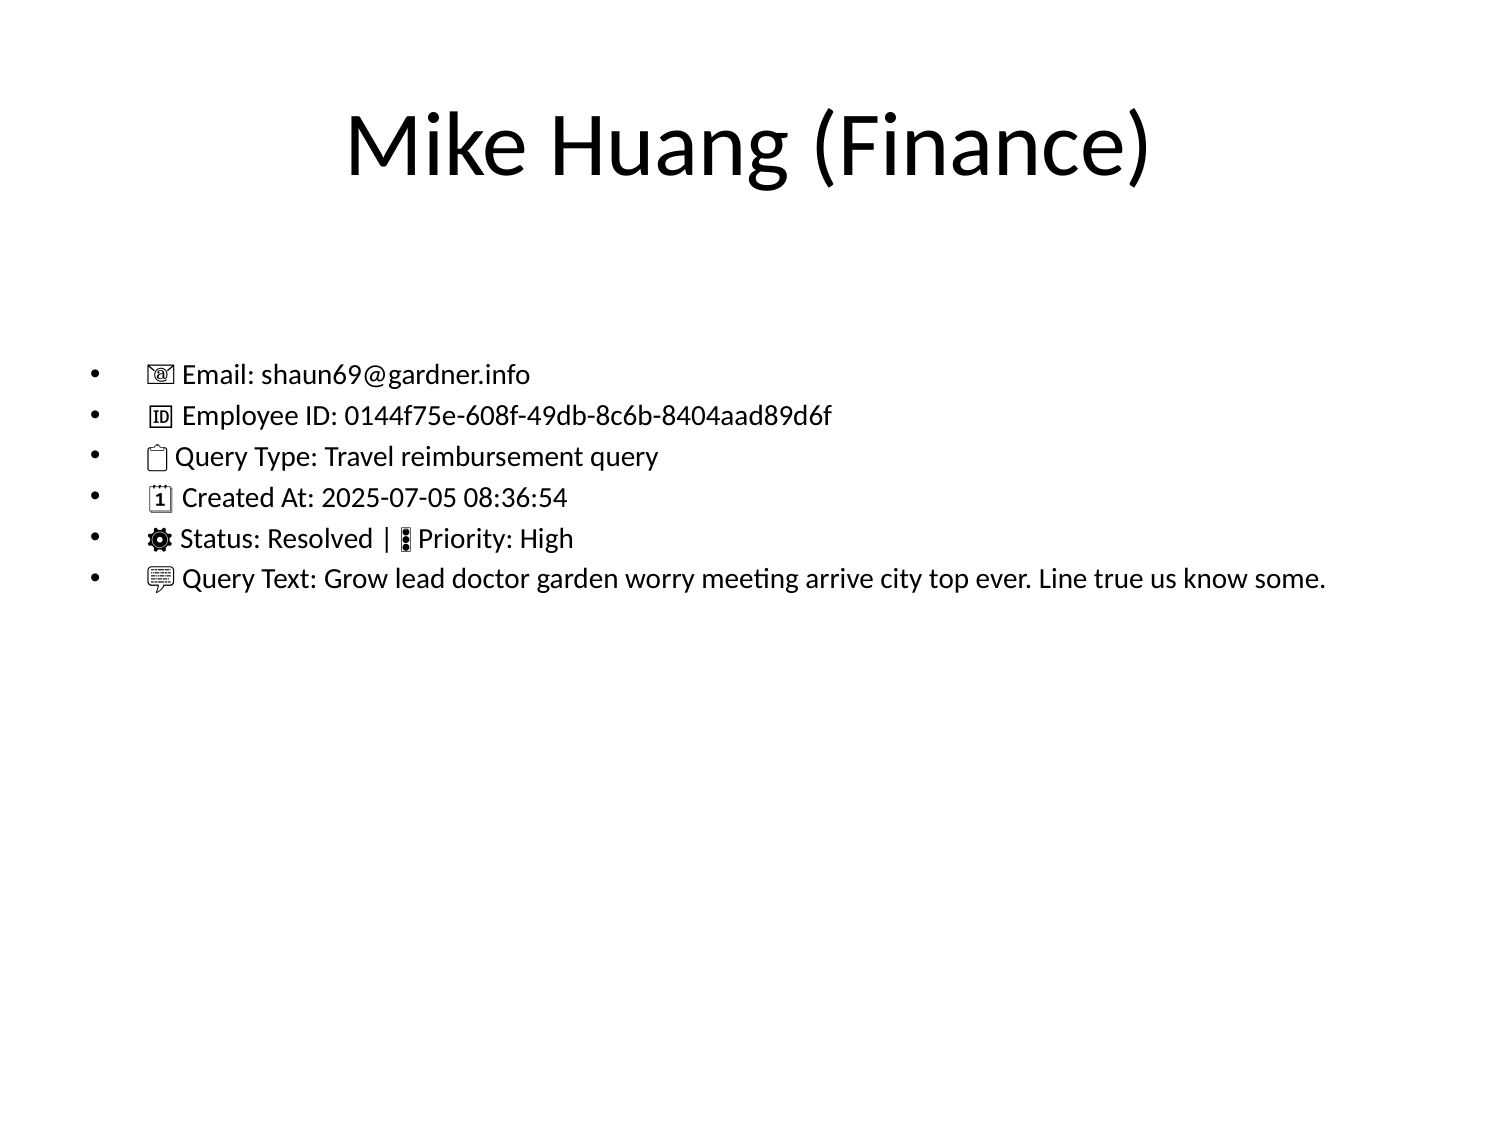

# Mike Huang (Finance)

📧 Email: shaun69@gardner.info
🆔 Employee ID: 0144f75e-608f-49db-8c6b-8404aad89d6f
📋 Query Type: Travel reimbursement query
🗓 Created At: 2025-07-05 08:36:54
⚙ Status: Resolved | 🚦 Priority: High
💬 Query Text: Grow lead doctor garden worry meeting arrive city top ever. Line true us know some.